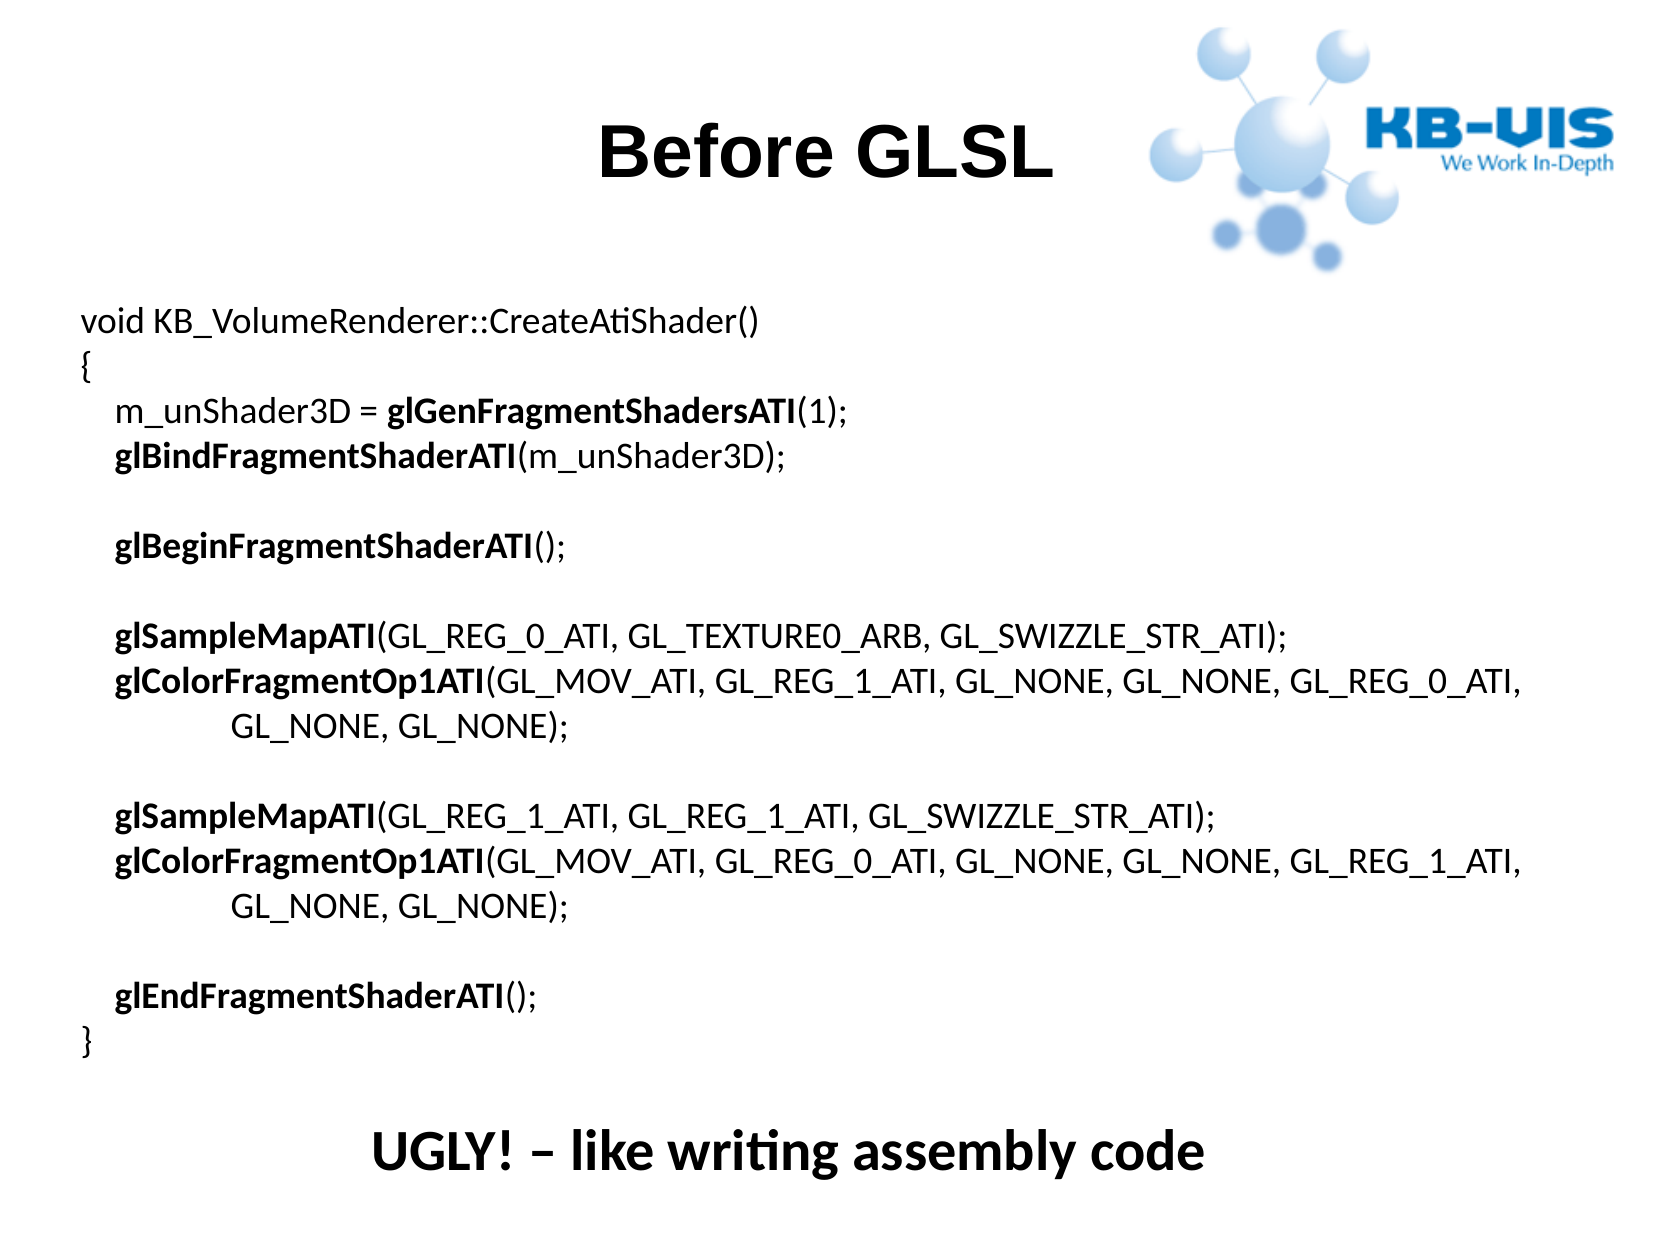

# Before GLSL
void KB_VolumeRenderer::CreateAtiShader()
{
    m_unShader3D = glGenFragmentShadersATI(1);
    glBindFragmentShaderATI(m_unShader3D);

    glBeginFragmentShaderATI();

    glSampleMapATI(GL_REG_0_ATI, GL_TEXTURE0_ARB, GL_SWIZZLE_STR_ATI);
    glColorFragmentOp1ATI(GL_MOV_ATI, GL_REG_1_ATI, GL_NONE, GL_NONE, GL_REG_0_ATI,
	GL_NONE, GL_NONE);

    glSampleMapATI(GL_REG_1_ATI, GL_REG_1_ATI, GL_SWIZZLE_STR_ATI);
    glColorFragmentOp1ATI(GL_MOV_ATI, GL_REG_0_ATI, GL_NONE, GL_NONE, GL_REG_1_ATI,
	GL_NONE, GL_NONE);

    glEndFragmentShaderATI();
}
UGLY! – like writing assembly code